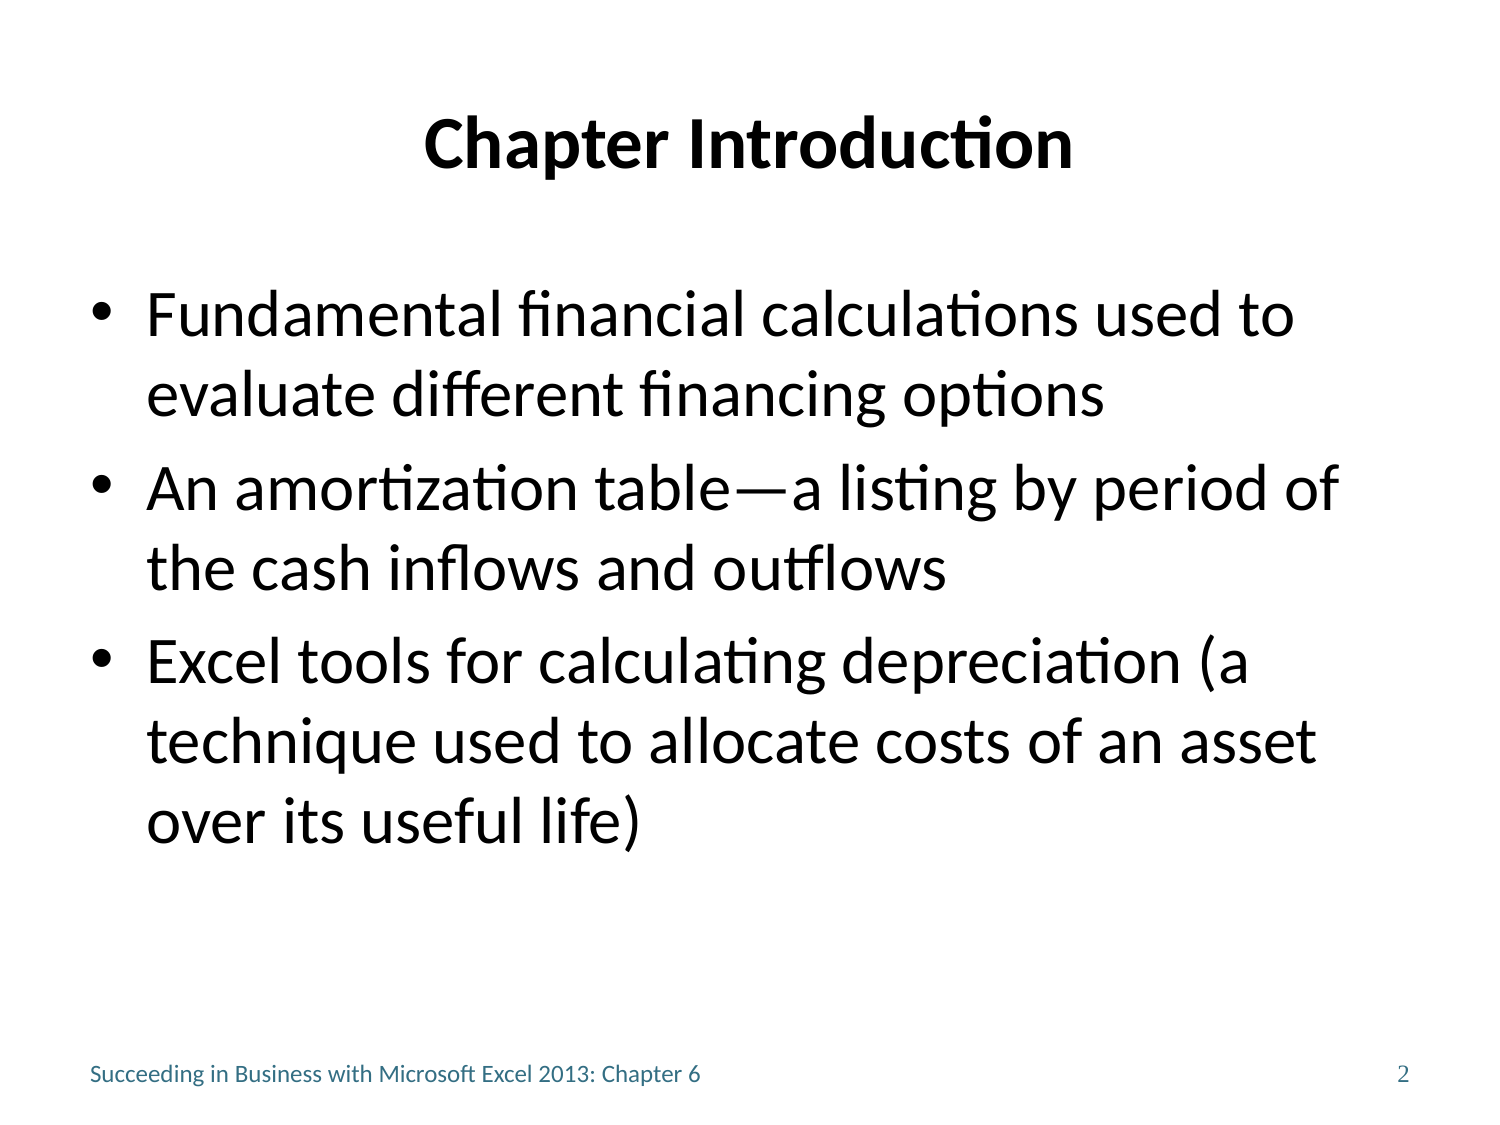

# Chapter Introduction
Fundamental financial calculations used to evaluate different financing options
An amortization table—a listing by period of the cash inflows and outflows
Excel tools for calculating depreciation (a technique used to allocate costs of an asset over its useful life)
Succeeding in Business with Microsoft Excel 2013: Chapter 6
2